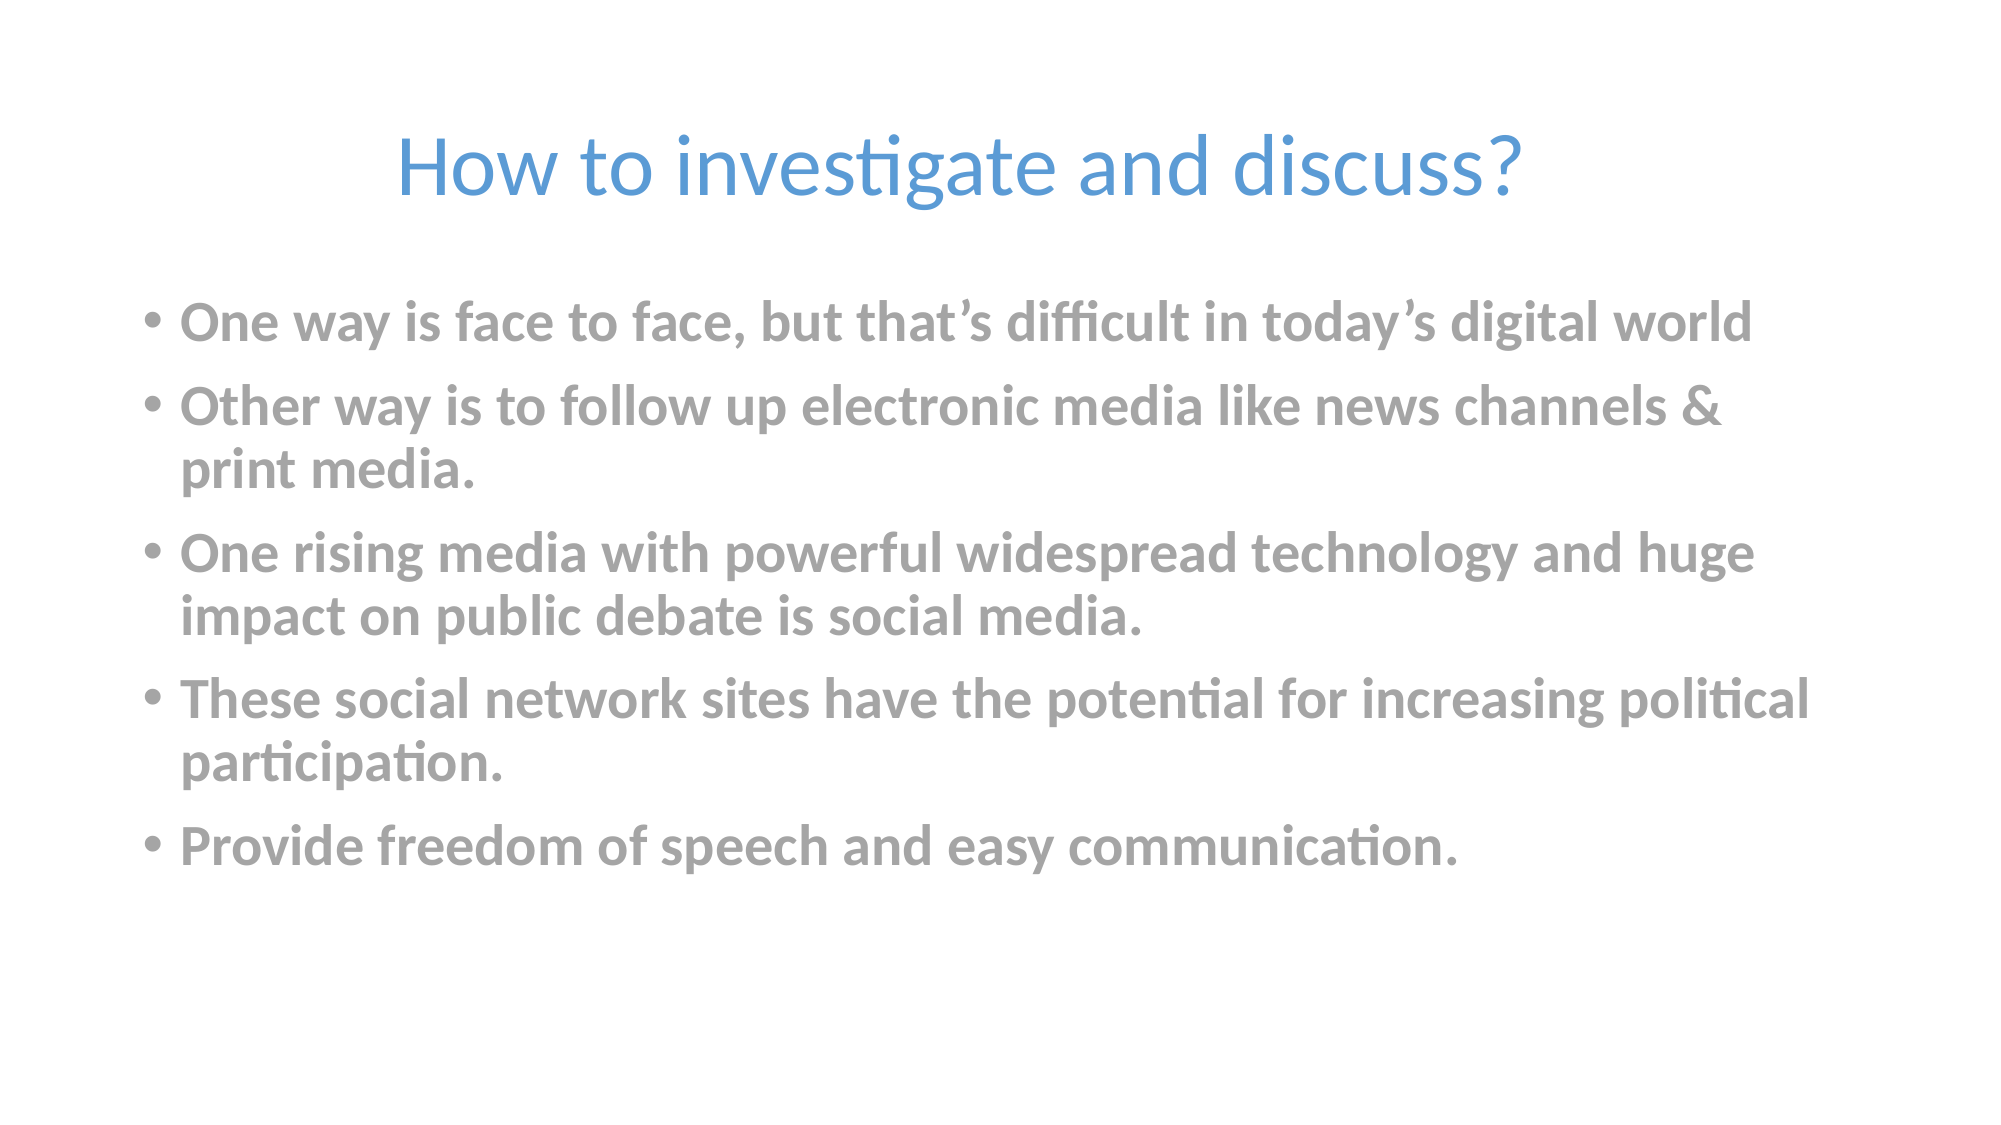

How to investigate and discuss?
One way is face to face, but that’s difficult in today’s digital world
Other way is to follow up electronic media like news channels & print media.
One rising media with powerful widespread technology and huge impact on public debate is social media.
These social network sites have the potential for increasing political participation.
Provide freedom of speech and easy communication.